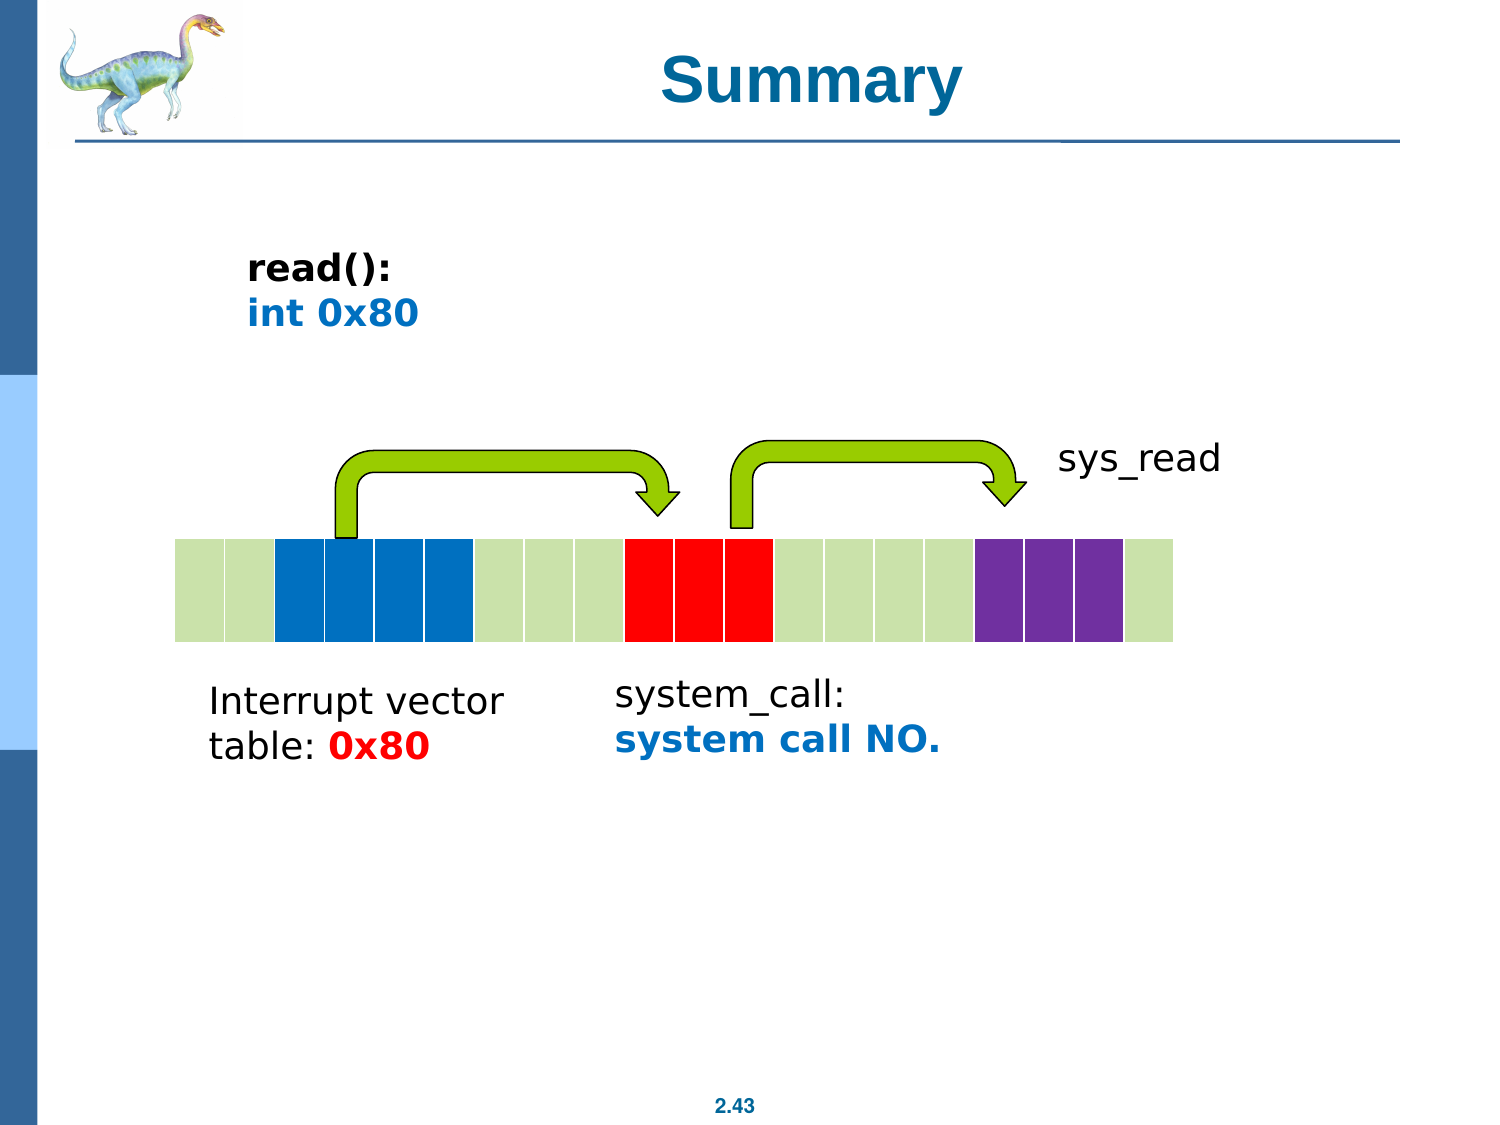

Summary
read():
int 0x80

sys_read

|  |  |  |  |  |  |  |  |  |  |  |  |  |  |  |  |  |  |  |  |
| --- | --- | --- | --- | --- | --- | --- | --- | --- | --- | --- | --- | --- | --- | --- | --- | --- | --- | --- | --- |
system_call:
system call NO.
Interrupt vector table: 0x80